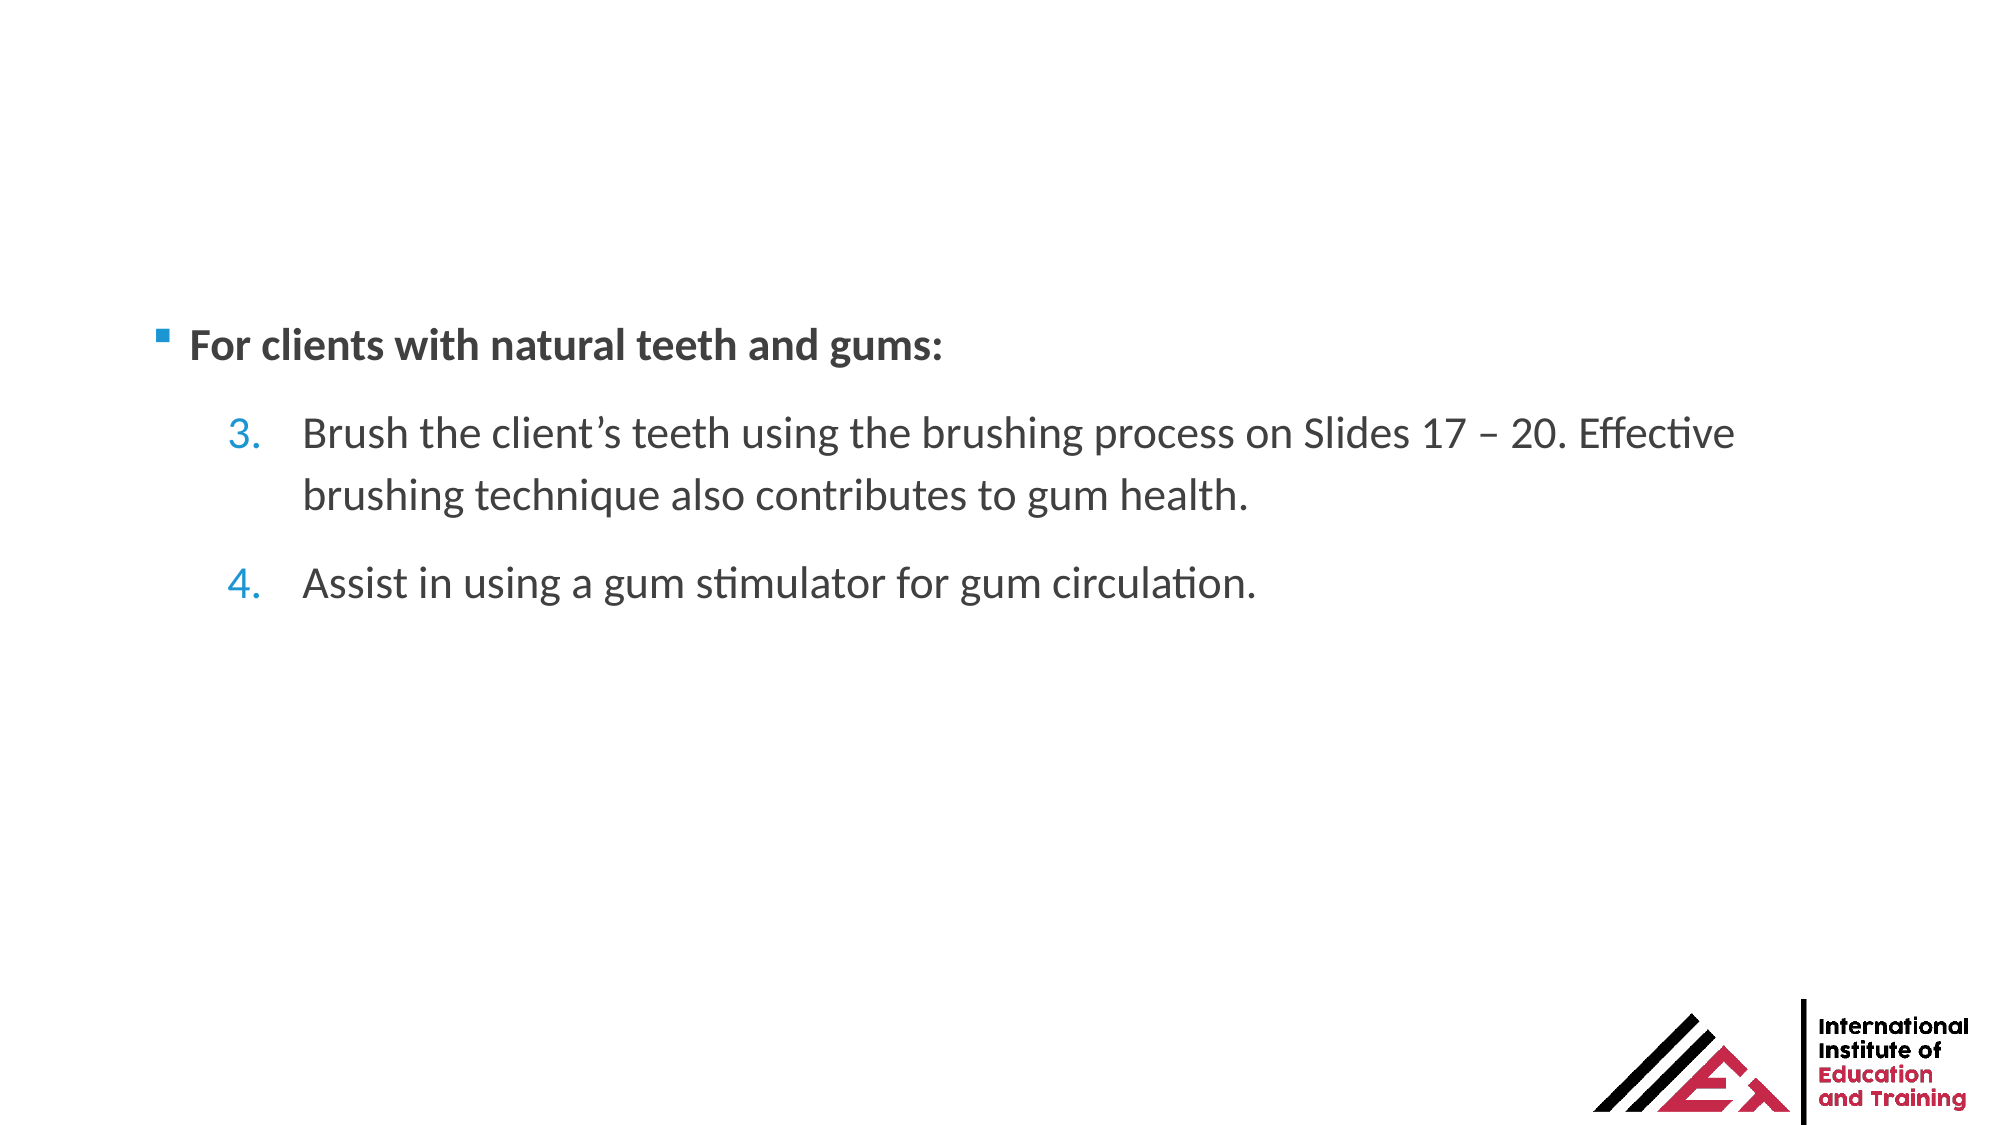

For clients with natural teeth and gums:
Brush the client’s teeth using the brushing process on Slides 17 – 20. Effective brushing technique also contributes to gum health.
Assist in using a gum stimulator for gum circulation.